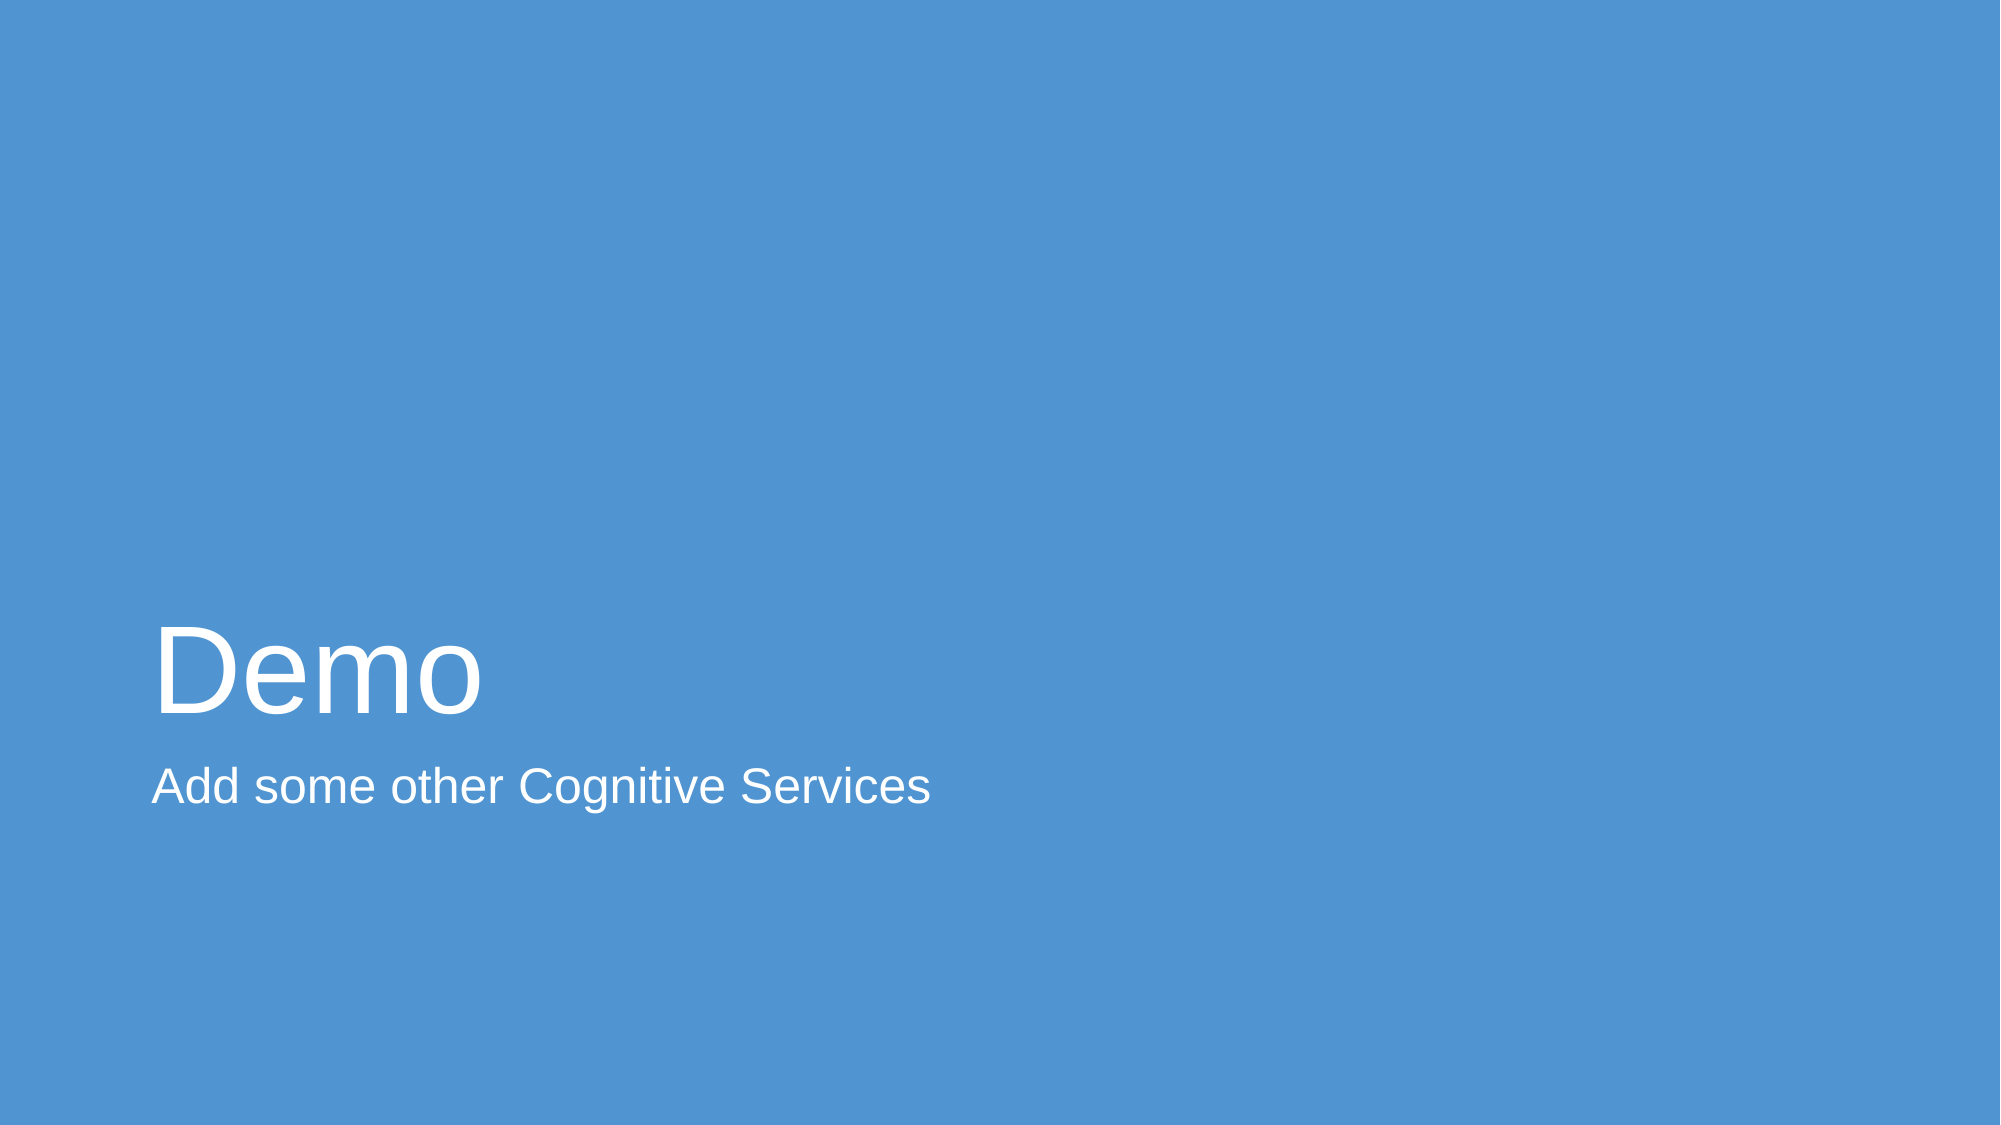

# Demo
Add some other Cognitive Services